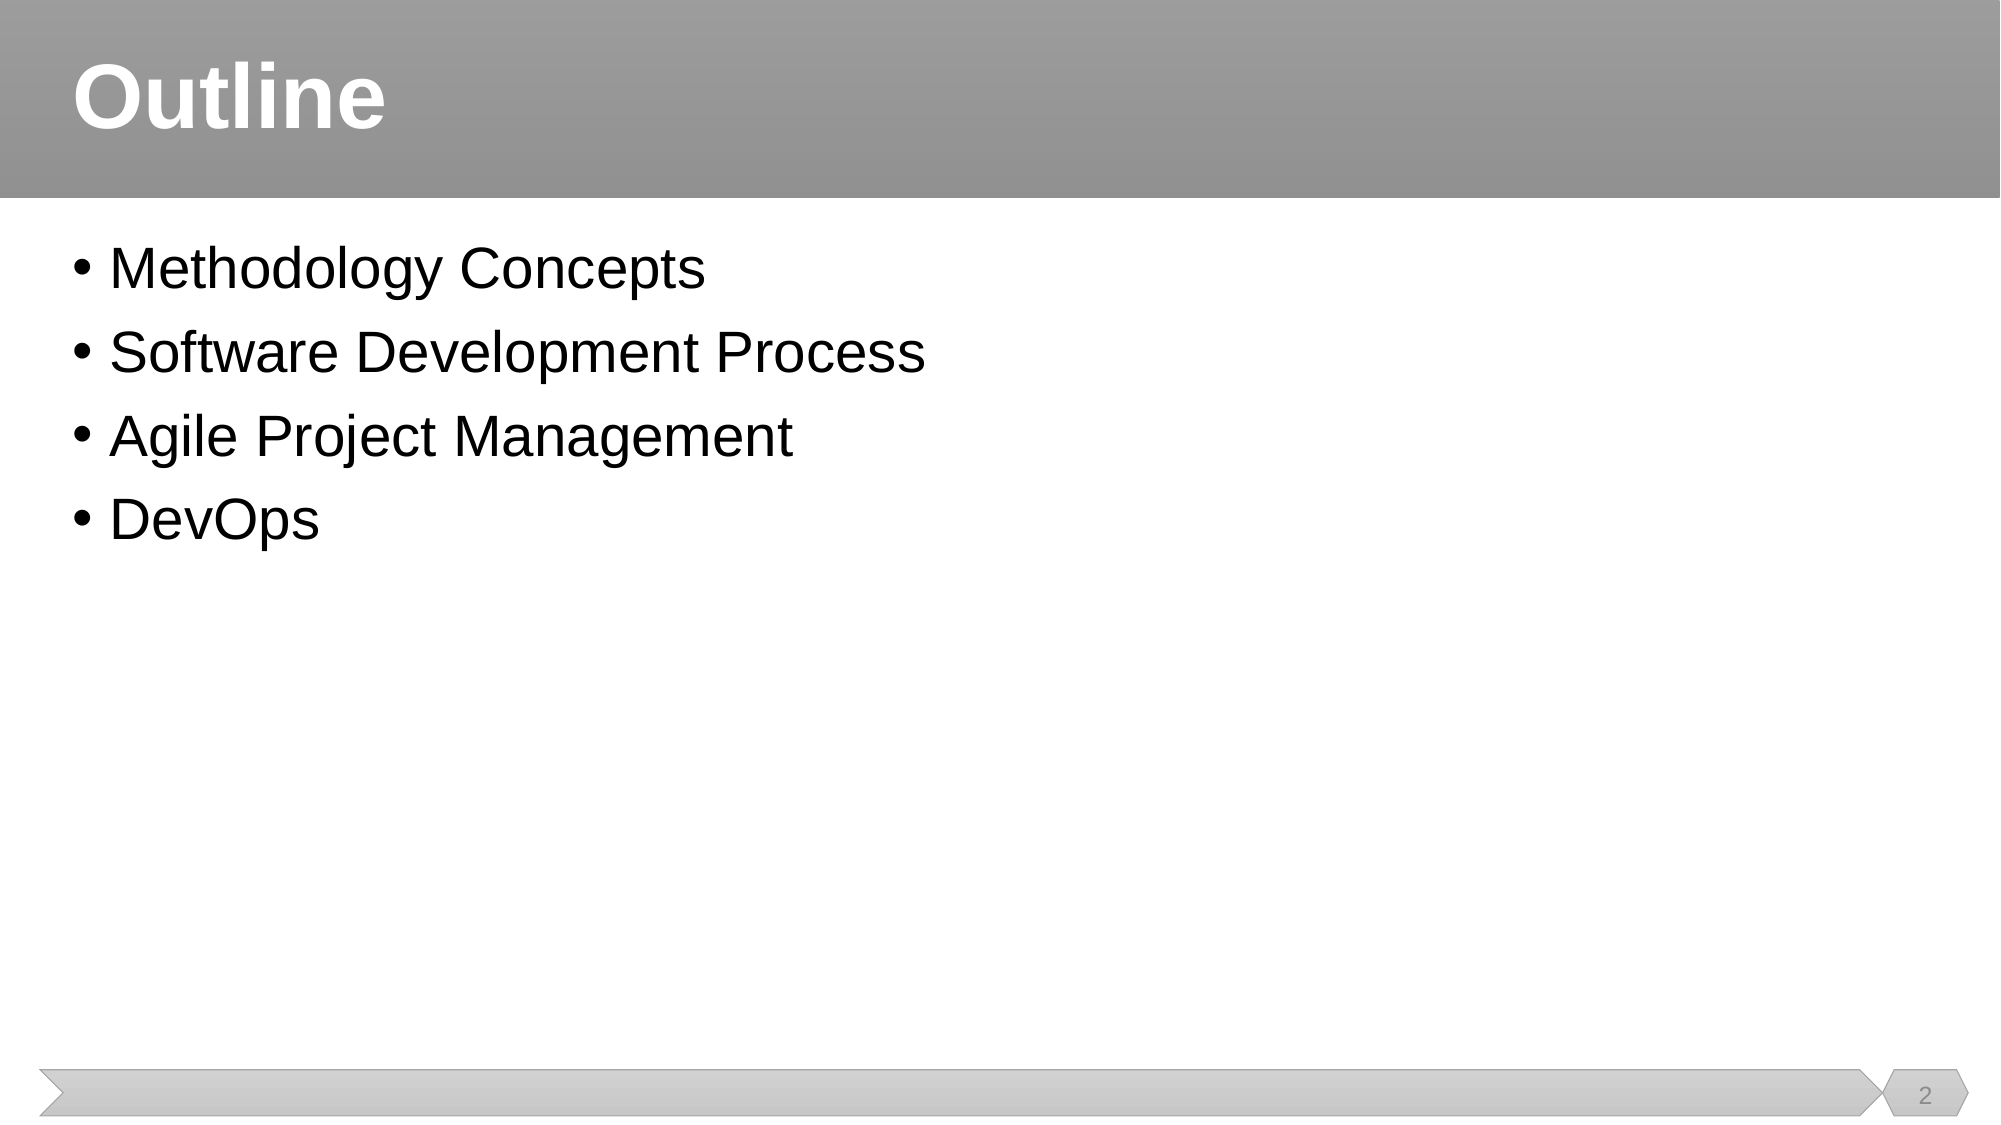

# Outline
Methodology Concepts
Software Development Process
Agile Project Management
DevOps
2